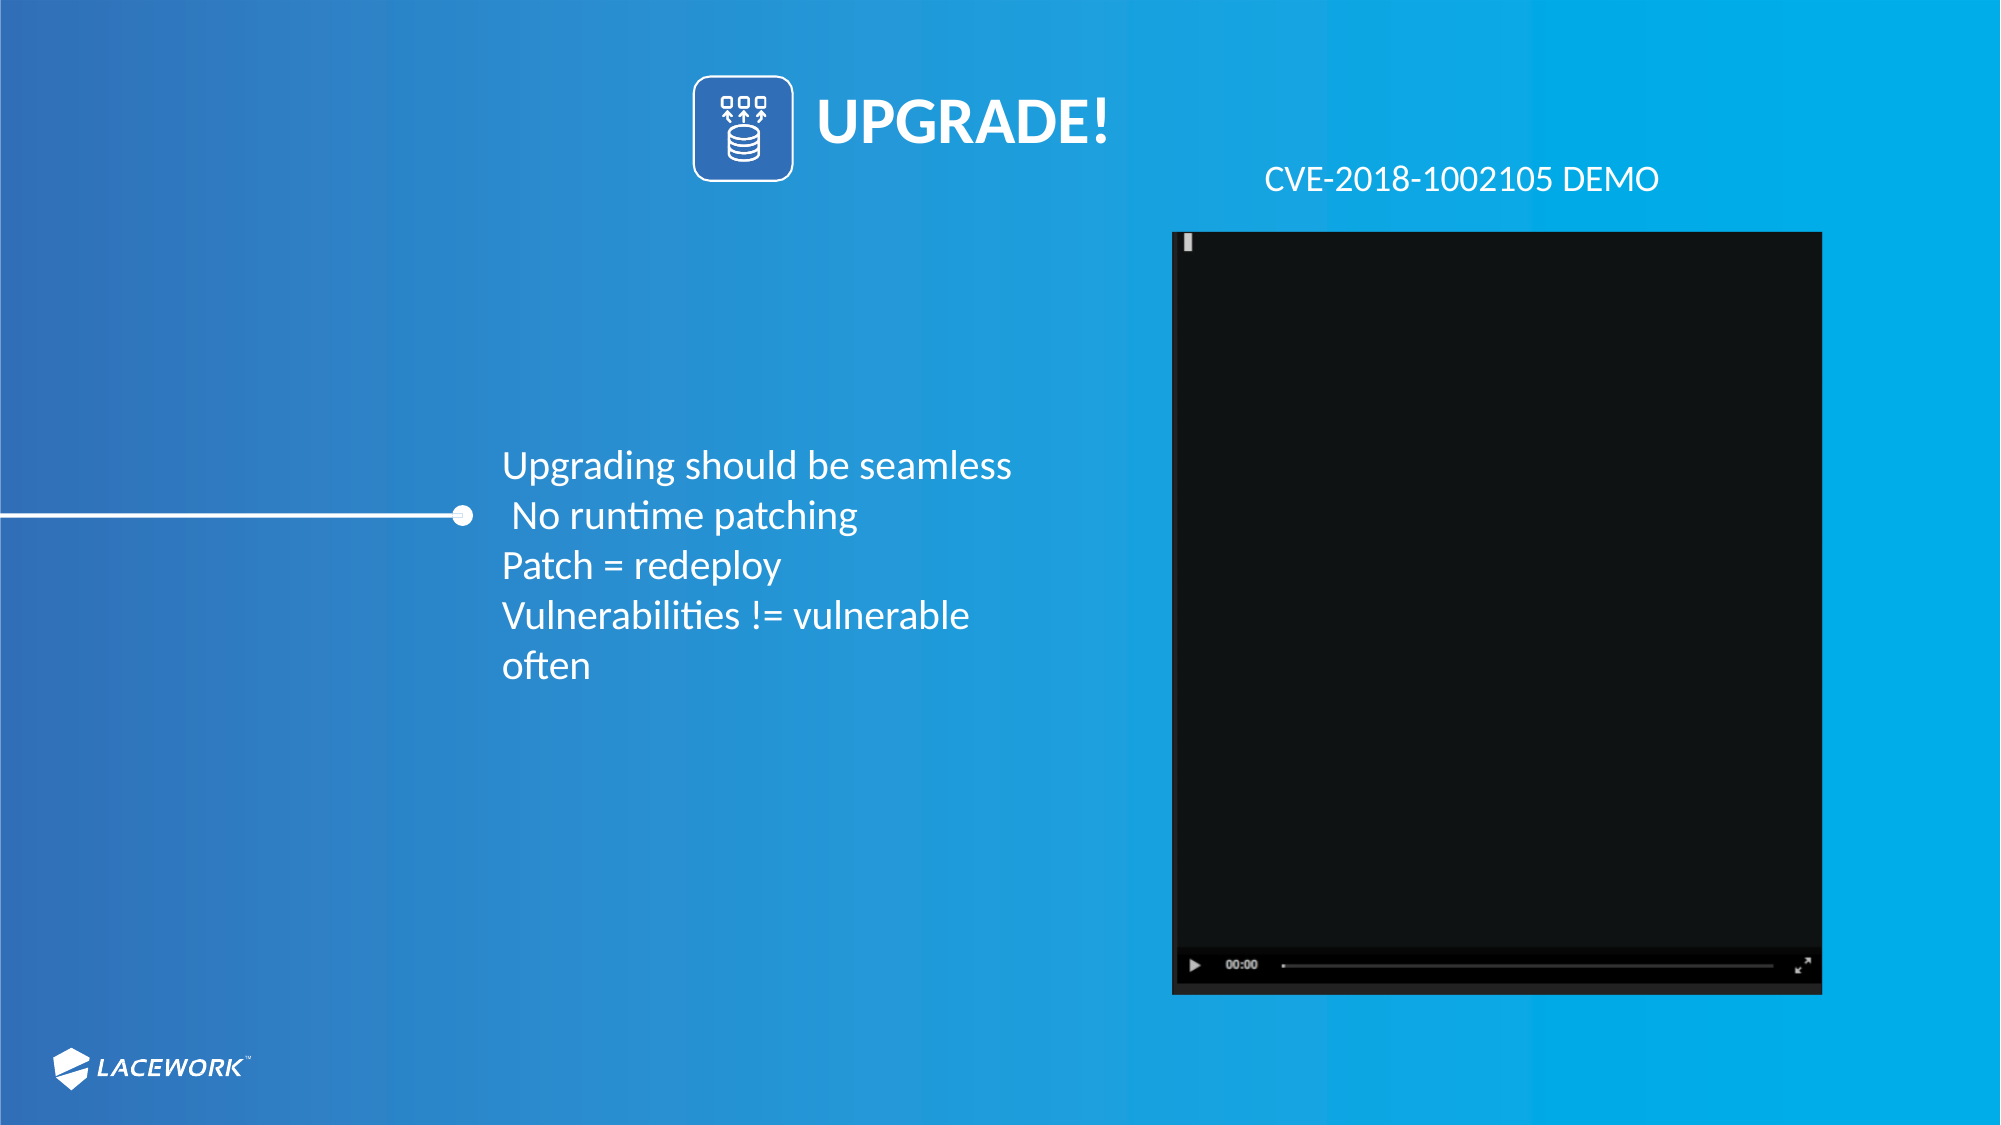

# UPGRADE!

CVE-2018-1002105 DEMO

Upgrading should be seamless  No runtime patching
Patch = redeploy
Vulnerabilities != vulnerable often